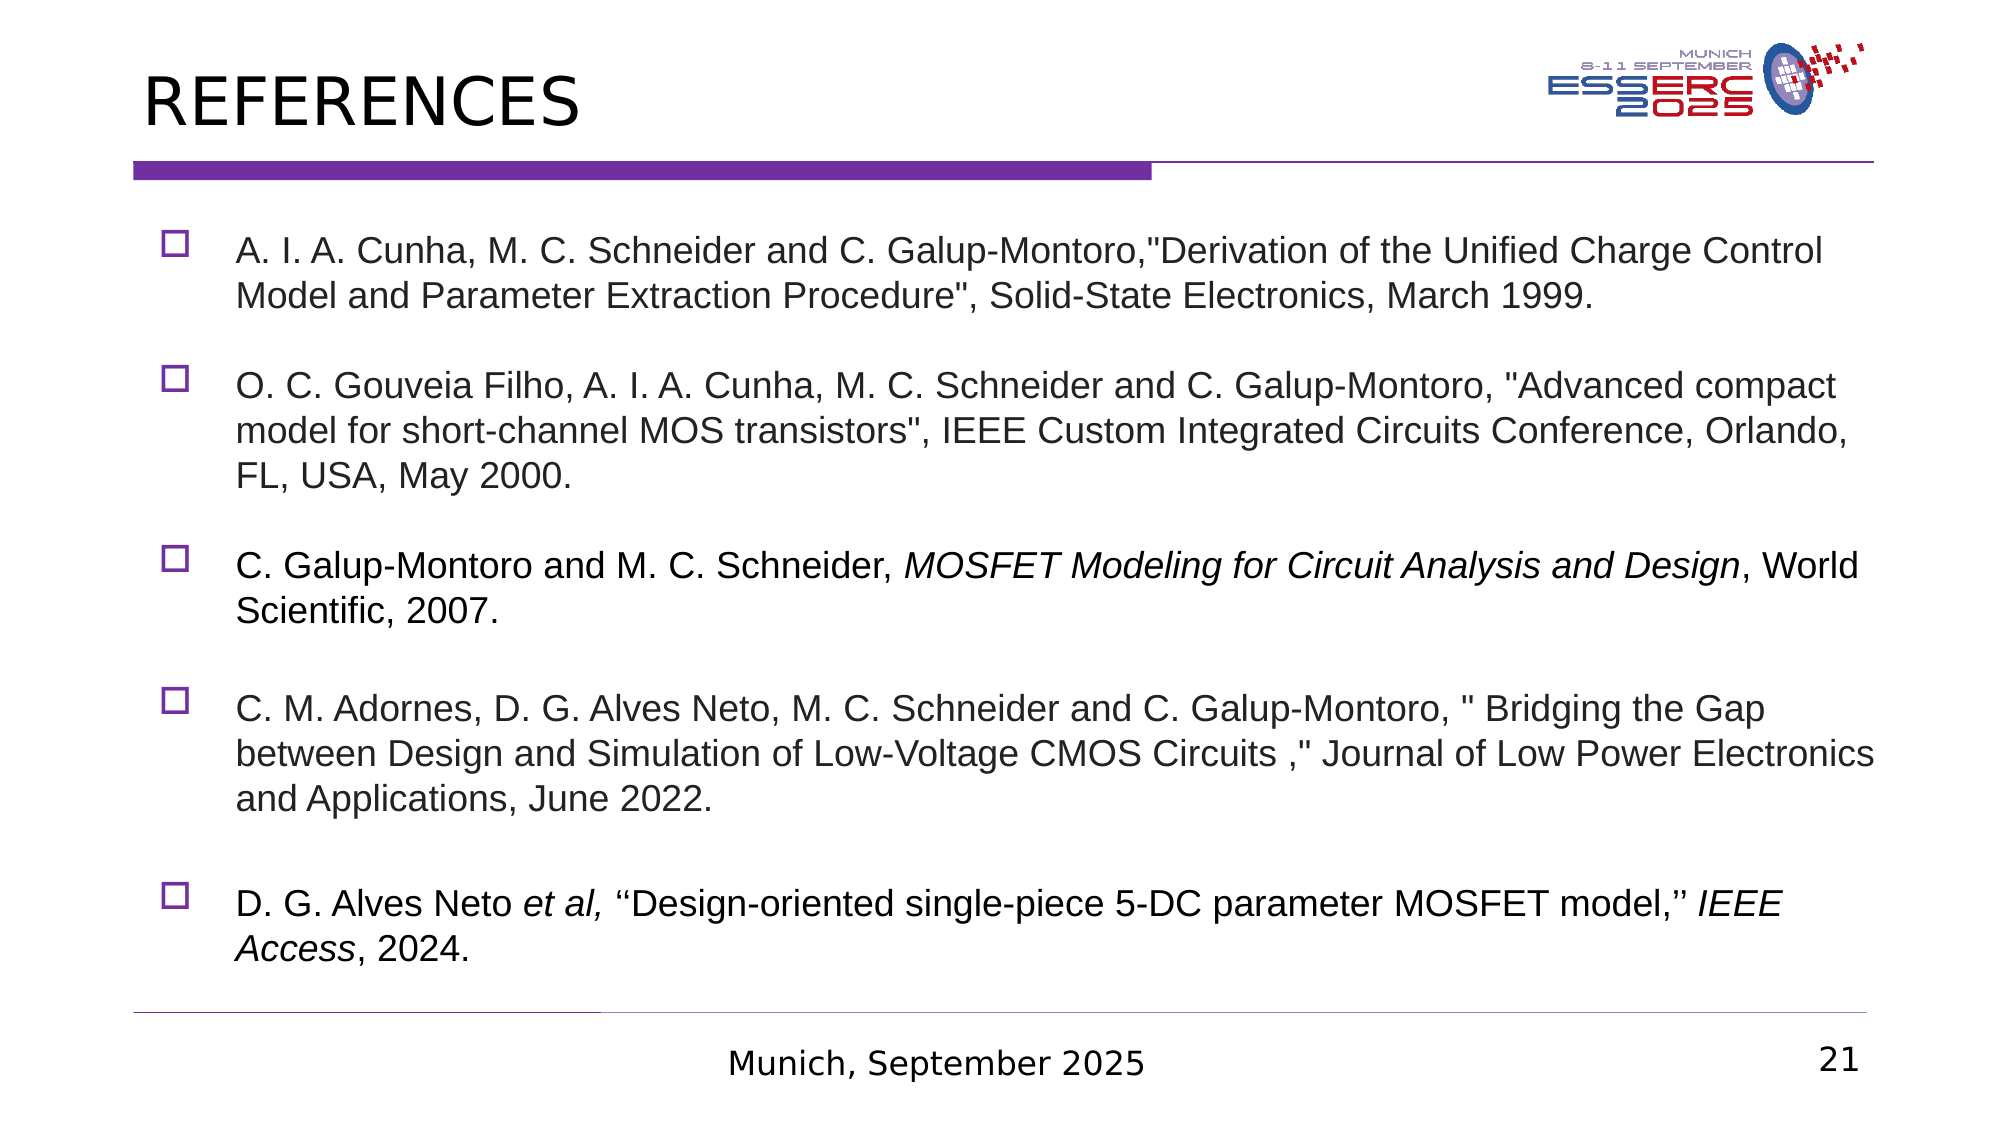

REFERENCES
A. I. A. Cunha, M. C. Schneider and C. Galup-Montoro,"Derivation of the Unified Charge Control Model and Parameter Extraction Procedure", Solid-State Electronics, March 1999.
O. C. Gouveia Filho, A. I. A. Cunha, M. C. Schneider and C. Galup-Montoro, "Advanced compact model for short-channel MOS transistors", IEEE Custom Integrated Circuits Conference, Orlando, FL, USA, May 2000.

C. Galup-Montoro and M. C. Schneider, MOSFET Modeling for Circuit Analysis and Design, World Scientific, 2007.

C. M. Adornes, D. G. Alves Neto, M. C. Schneider and C. Galup-Montoro, " Bridging the Gap between Design and Simulation of Low-Voltage CMOS Circuits ," Journal of Low Power Electronics and Applications, June 2022.

D. G. Alves Neto et al, ‘‘Design-oriented single-piece 5-DC parameter MOSFET model,’’ IEEE Access, 2024.